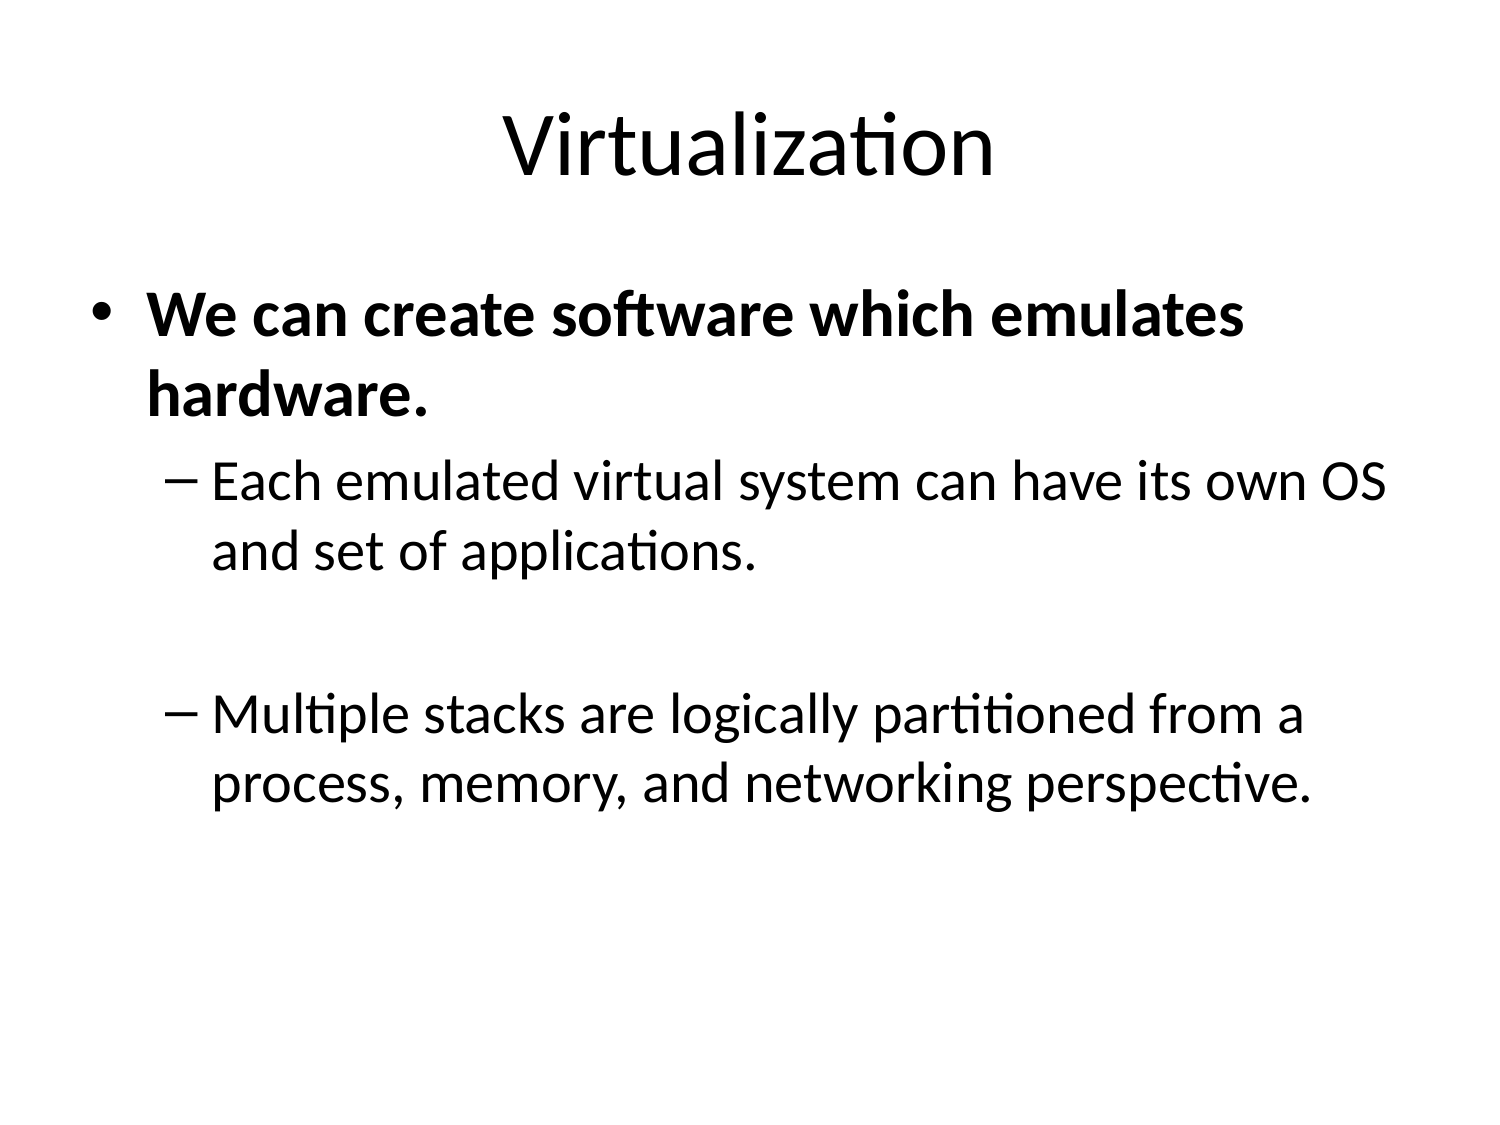

# Virtualization
We can create software which emulates hardware.
Each emulated virtual system can have its own OS and set of applications.

Multiple stacks are logically partitioned from a process, memory, and networking perspective.